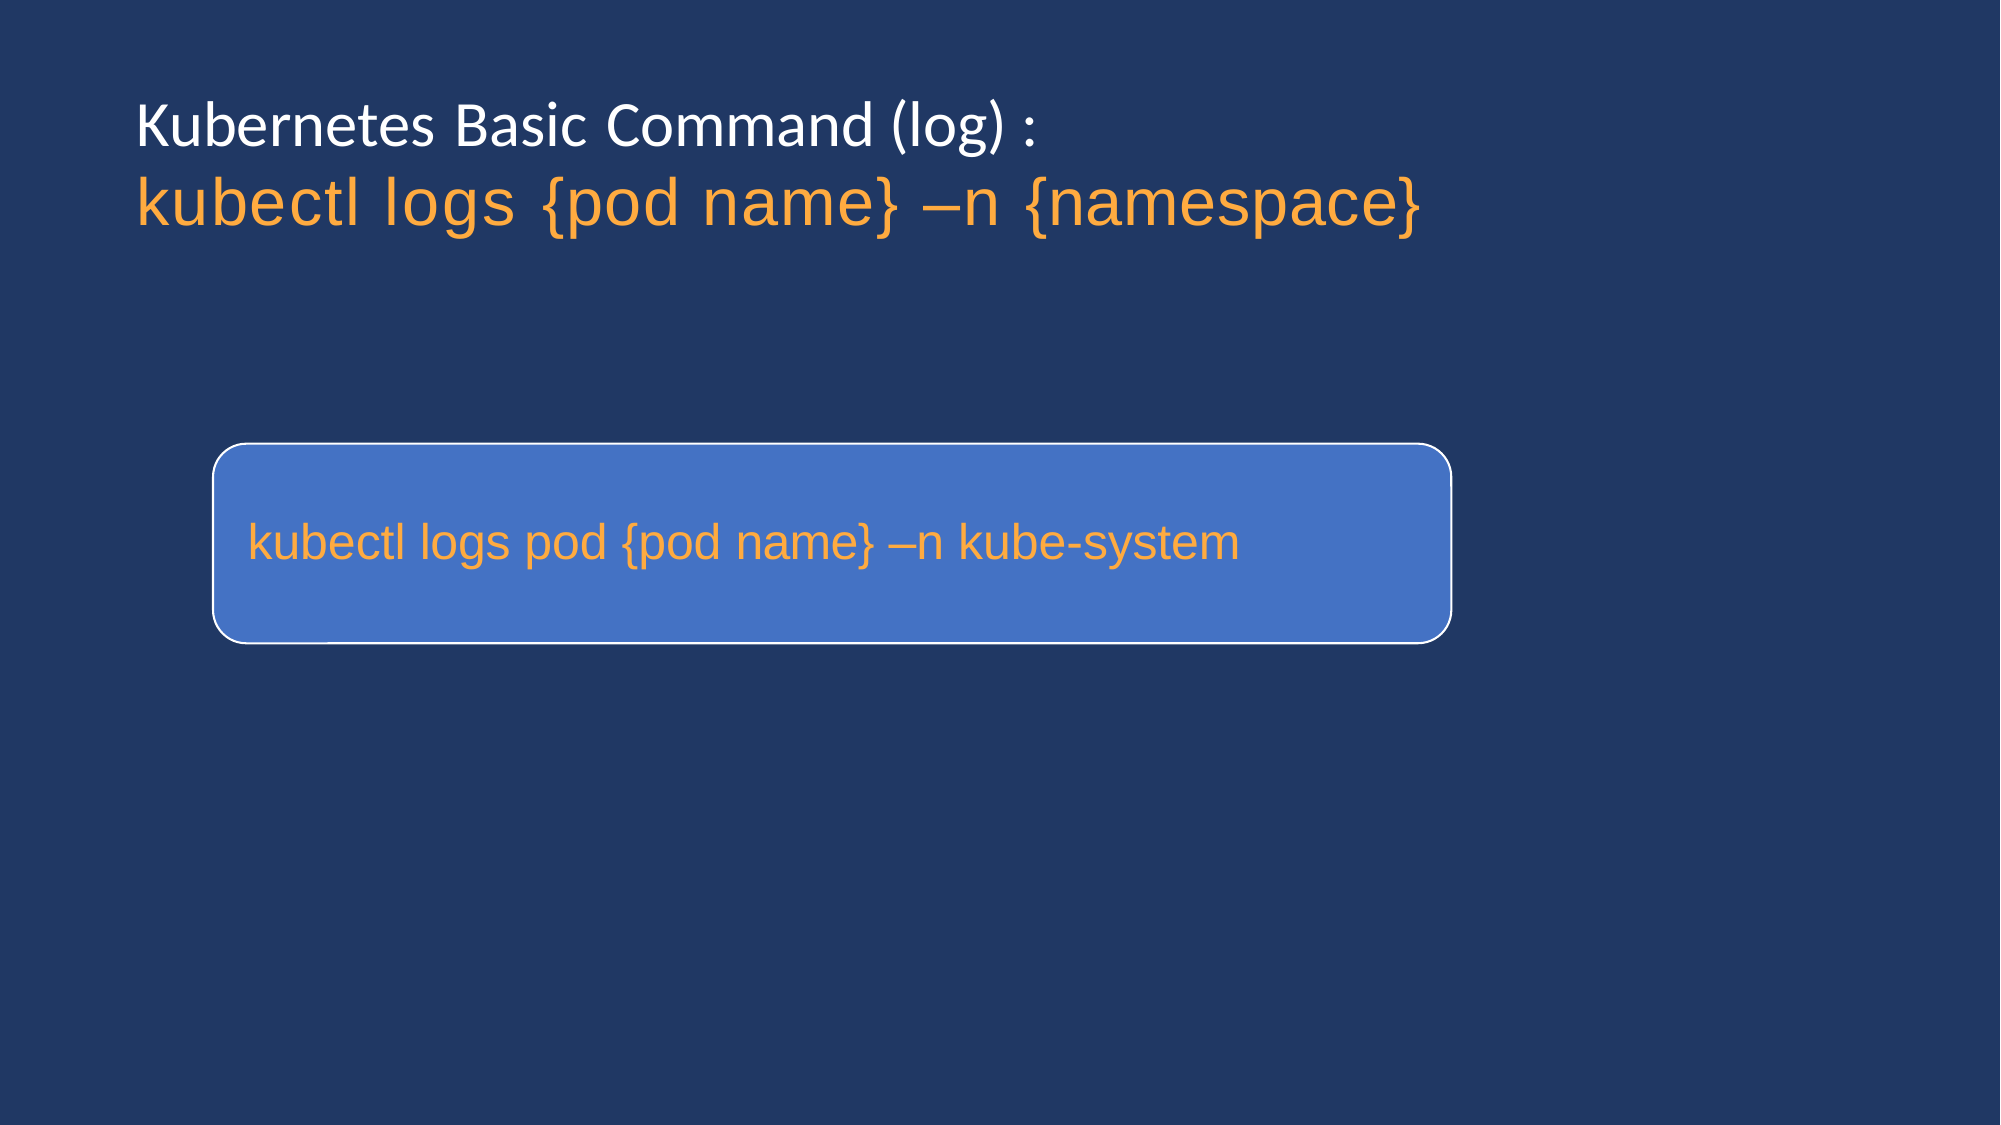

# Kubernetes Basic Command (log) : kubectl logs {pod name} –n {namespace}
kubectl logs pod {pod name} –n kube-system